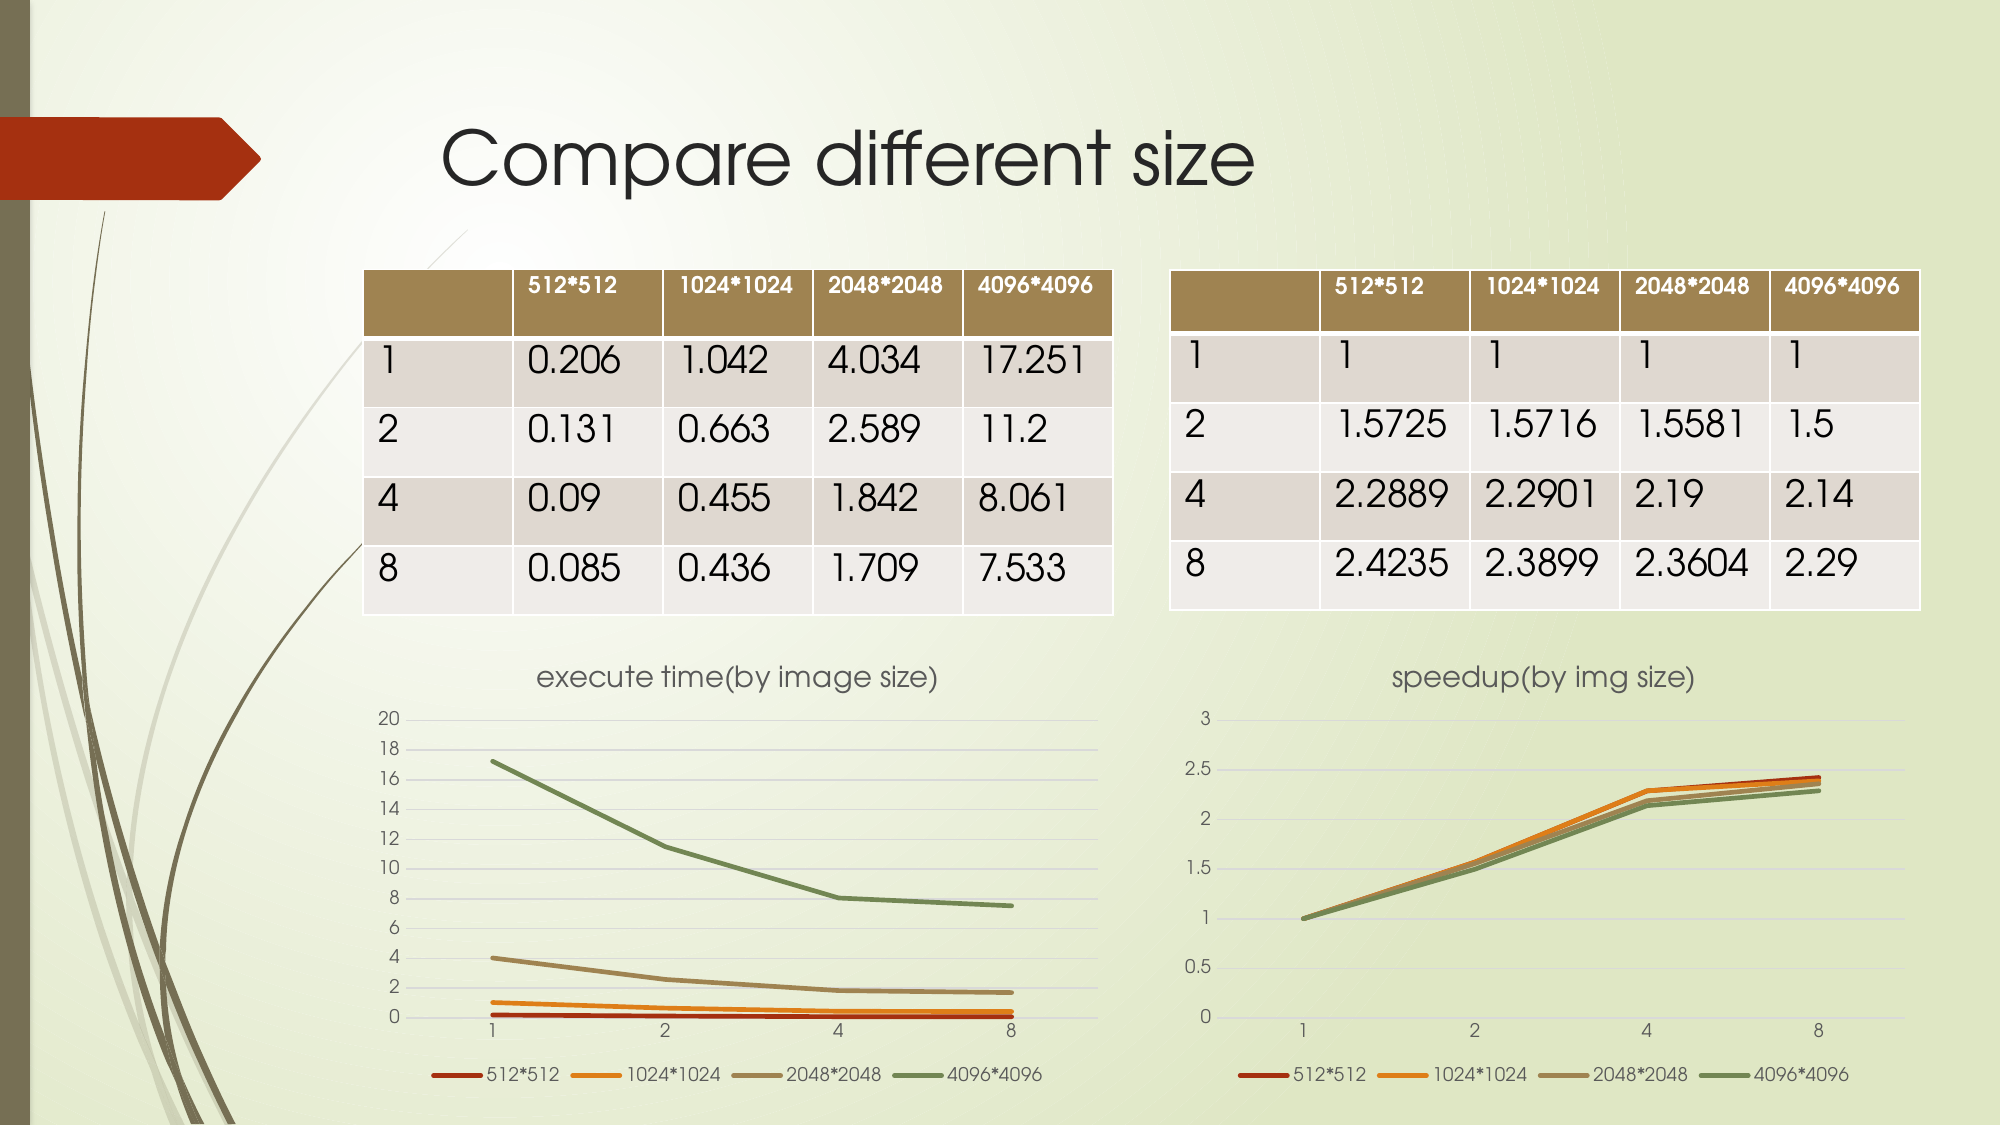

# Compare different size
|  | 512\*512 | 1024\*1024 | 2048\*2048 | 4096\*4096 |
| --- | --- | --- | --- | --- |
| 1 | 0.206 | 1.042 | 4.034 | 17.251 |
| 2 | 0.131 | 0.663 | 2.589 | 11.2 |
| 4 | 0.09 | 0.455 | 1.842 | 8.061 |
| 8 | 0.085 | 0.436 | 1.709 | 7.533 |
|  | 512\*512 | 1024\*1024 | 2048\*2048 | 4096\*4096 |
| --- | --- | --- | --- | --- |
| 1 | 1 | 1 | 1 | 1 |
| 2 | 1.5725 | 1.5716 | 1.5581 | 1.5 |
| 4 | 2.2889 | 2.2901 | 2.19 | 2.14 |
| 8 | 2.4235 | 2.3899 | 2.3604 | 2.29 |

### Chart: execute time(by image size)

| Category |  |  |  |  |
|---|---|---|---|---|
| 1.0 | 0.206 | 1.042 | 4.034 | 17.251 |
| 2.0 | 0.131 | 0.663 | 2.589 | 11.5 |
| 4.0 | 0.09 | 0.455 | 1.842 | 8.061 |
| 8.0 | 0.085 | 0.436 | 1.709 | 7.533 |

### Chart: speedup(by img size)

| Category |  |  |  |  |
|---|---|---|---|---|
| 1.0 | 1.0 | 1.0 | 1.0 | 1.0 |
| 2.0 | 1.572519083969466 | 1.571644042232277 | 1.55813055233681 | 1.50008695652174 |
| 4.0 | 2.288888888888889 | 2.29010989010989 | 2.1900108577633 | 2.140057064880288 |
| 8.0 | 2.423529411764706 | 2.389908256880734 | 2.360444704505558 | 2.290057082171777 |